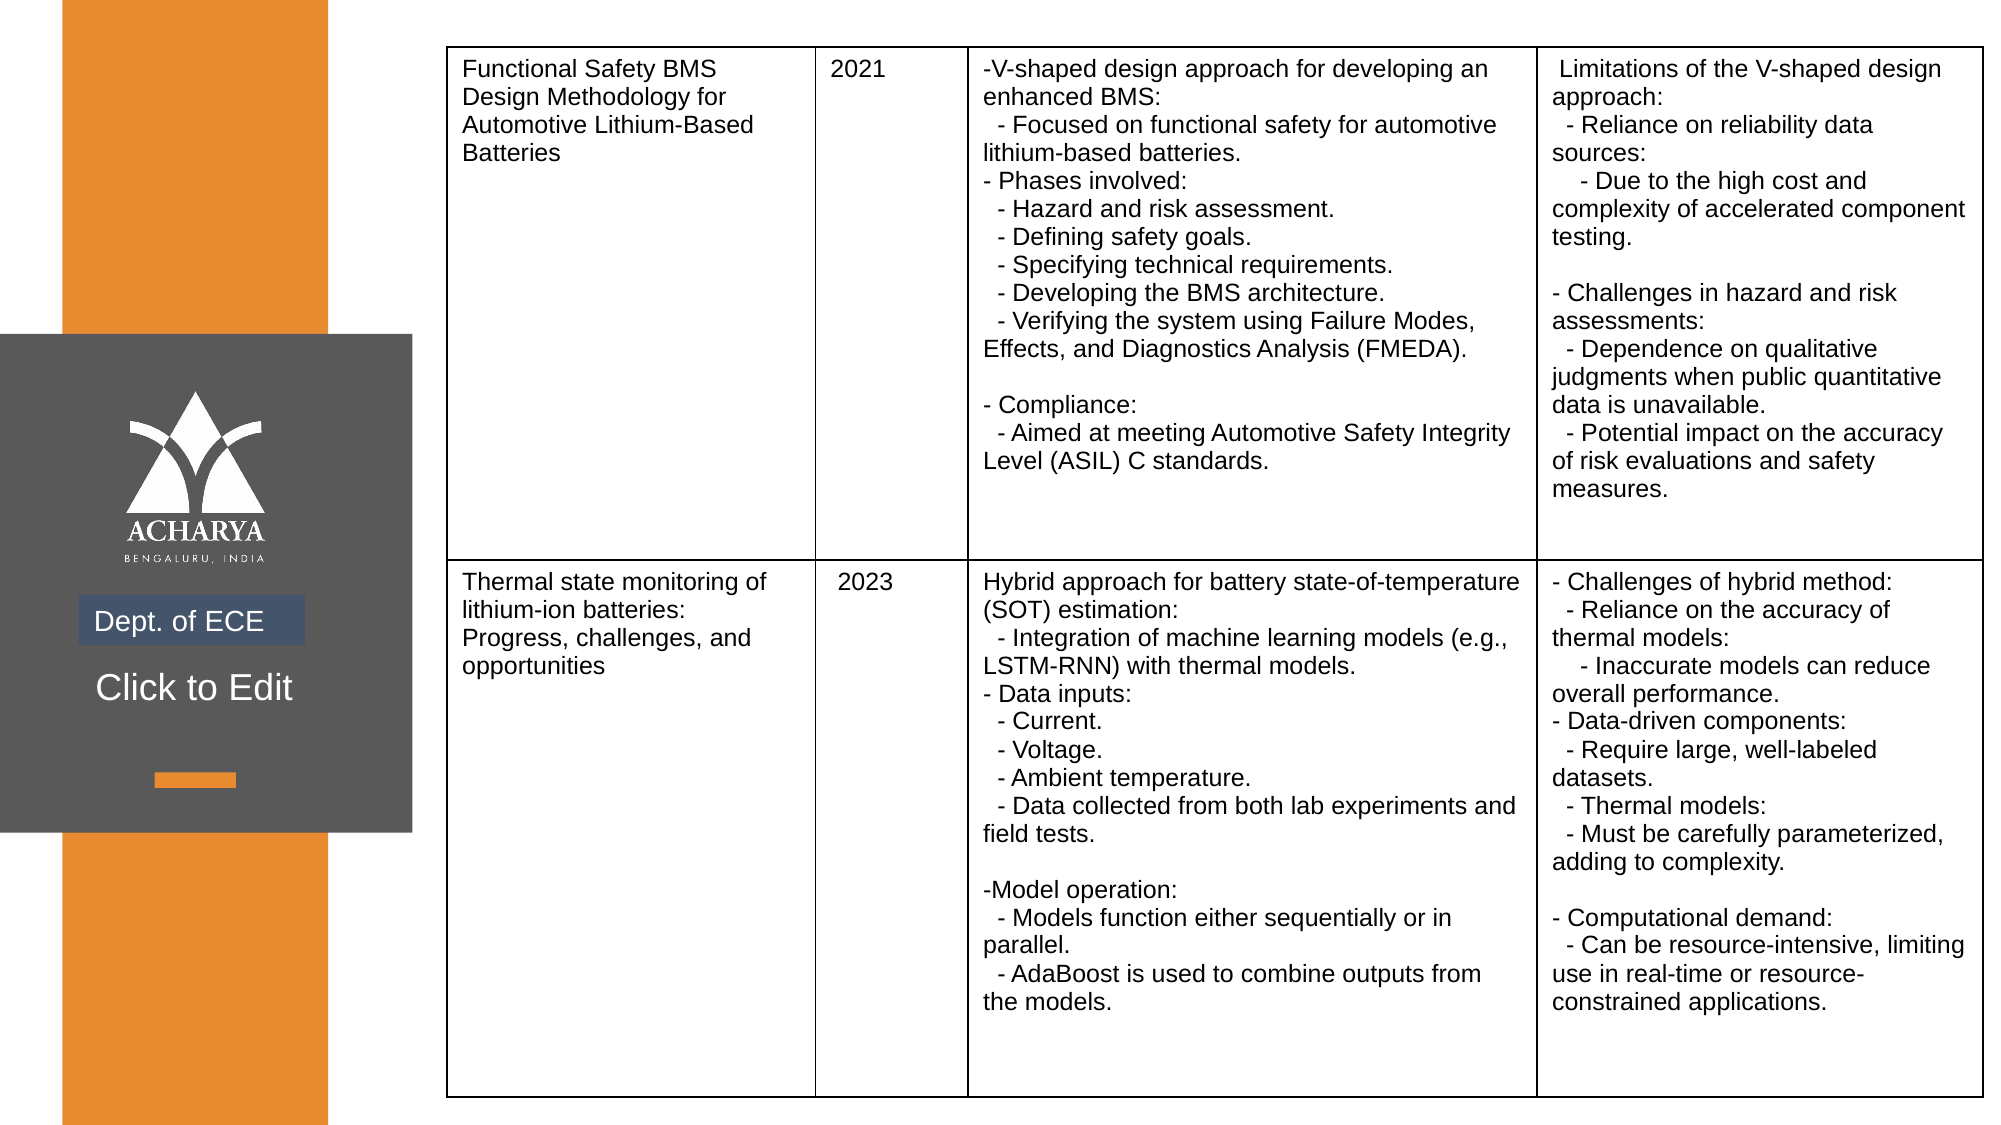

| Functional Safety BMS Design Methodology for Automotive Lithium-Based Batteries | 2021 | -V-shaped design approach for developing an enhanced BMS: - Focused on functional safety for automotive lithium-based batteries. - Phases involved: - Hazard and risk assessment. - Defining safety goals. - Specifying technical requirements. - Developing the BMS architecture. - Verifying the system using Failure Modes, Effects, and Diagnostics Analysis (FMEDA). - Compliance: - Aimed at meeting Automotive Safety Integrity Level (ASIL) C standards. | Limitations of the V-shaped design approach: - Reliance on reliability data sources: - Due to the high cost and complexity of accelerated component testing. - Challenges in hazard and risk assessments: - Dependence on qualitative judgments when public quantitative data is unavailable. - Potential impact on the accuracy of risk evaluations and safety measures. |
| --- | --- | --- | --- |
| Thermal state monitoring of lithium-ion batteries: Progress, challenges, and opportunities | 2023 | Hybrid approach for battery state-of-temperature (SOT) estimation: - Integration of machine learning models (e.g., LSTM-RNN) with thermal models. - Data inputs: - Current. - Voltage. - Ambient temperature. - Data collected from both lab experiments and field tests. -Model operation: - Models function either sequentially or in parallel. - AdaBoost is used to combine outputs from the models. | - Challenges of hybrid method: - Reliance on the accuracy of thermal models: - Inaccurate models can reduce overall performance. - Data-driven components: - Require large, well-labeled datasets. - Thermal models: - Must be carefully parameterized, adding to complexity. - Computational demand: - Can be resource-intensive, limiting use in real-time or resource-constrained applications. |
Dept. of ECE